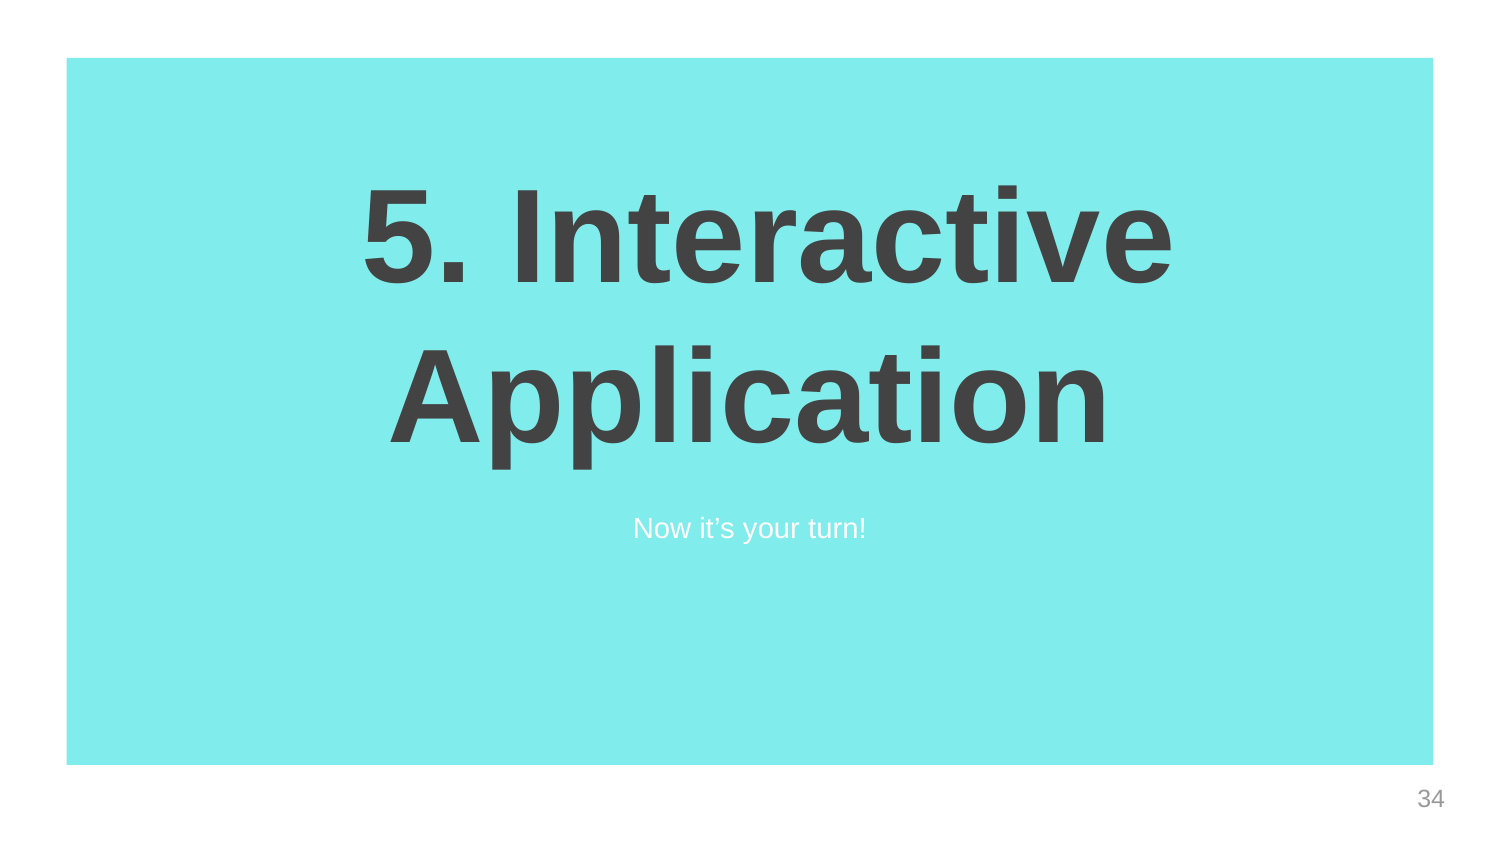

# 5. Interactive Application
Now it’s your turn!
34